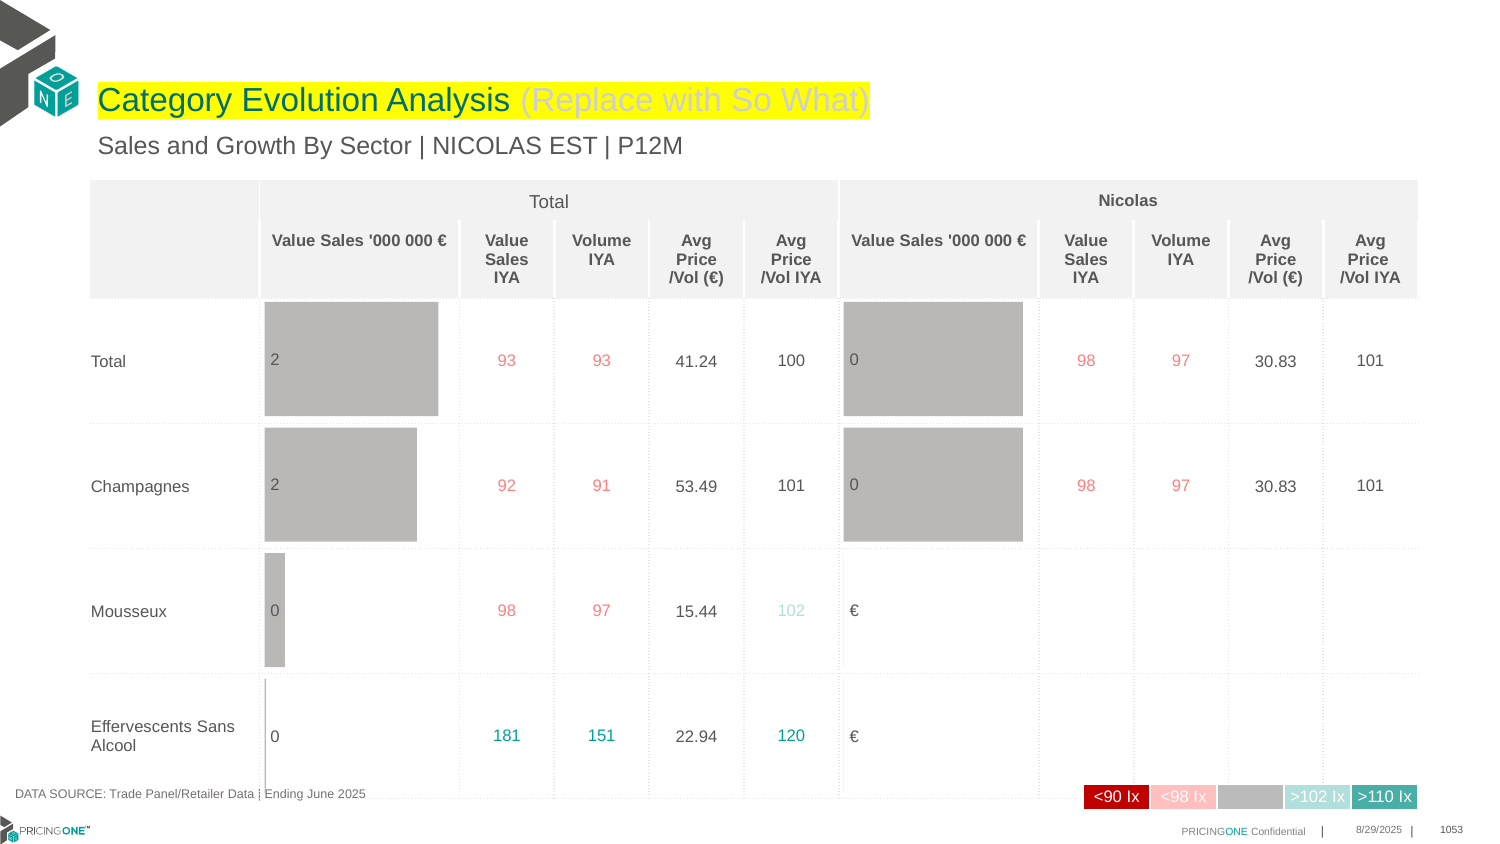

# Category Evolution Analysis (Replace with So What)
Sales and Growth By Sector | NICOLAS EST | P12M
|  | Total |  |  |  |  | Nicolas |  |  |  |  |
| --- | --- | --- | --- | --- | --- | --- | --- | --- | --- | --- |
|  | Value Sales '000 000 € | Value Sales IYA | Volume IYA | Avg Price /Vol (€) | Avg Price /Vol IYA | Value Sales '000 000 € | Value Sales IYA | Volume IYA | Avg Price /Vol (€) | Avg Price /Vol IYA |
| Total |  | 93 | 93 | 41.24 | 100 |  | 98 | 97 | 30.83 | 101 |
| Champagnes |  | 92 | 91 | 53.49 | 101 |  | 98 | 97 | 30.83 | 101 |
| Mousseux |  | 98 | 97 | 15.44 | 102 |  |  |  |  |  |
| Effervescents Sans Alcool |  | 181 | 151 | 22.94 | 120 |  |  |  |  |  |

### Chart

| Category | Value Sales |
|---|---|
| Grand | 0.151005 |
| Champagnes | 0.151005 |
| Mousseux | 0.0 |
| Effervescents Sans Alcool | 0.0 |

### Chart

| Category | Value Sales |
|---|---|
| Grand | 1.831067 |
| Champagnes | 1.604073 |
| Mousseux | 0.213114 |
| Effervescents Sans Alcool | 0.01388 |
DATA SOURCE: Trade Panel/Retailer Data | Ending June 2025
| <90 Ix | <98 Ix |  | >102 Ix | >110 Ix |
| --- | --- | --- | --- | --- |

8/29/2025
1053